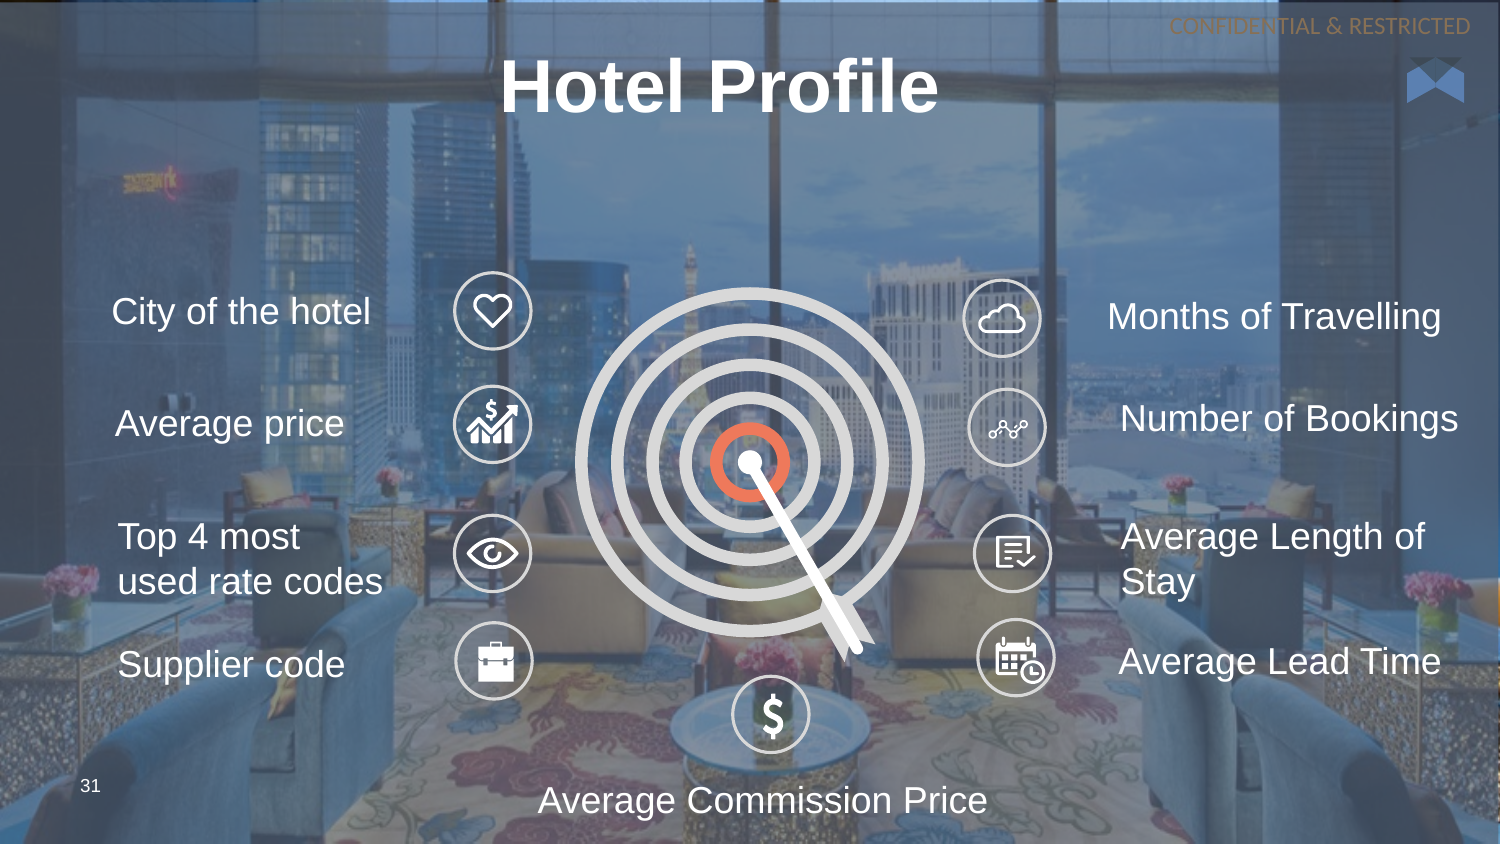

Hotel Profile

City of the hotel

Months of Travelling

Number of Bookings

Average price

Average Length of
Stay
Top 4 most
used rate codes

Average Lead Time
Supplier code

Average Commission Price
31